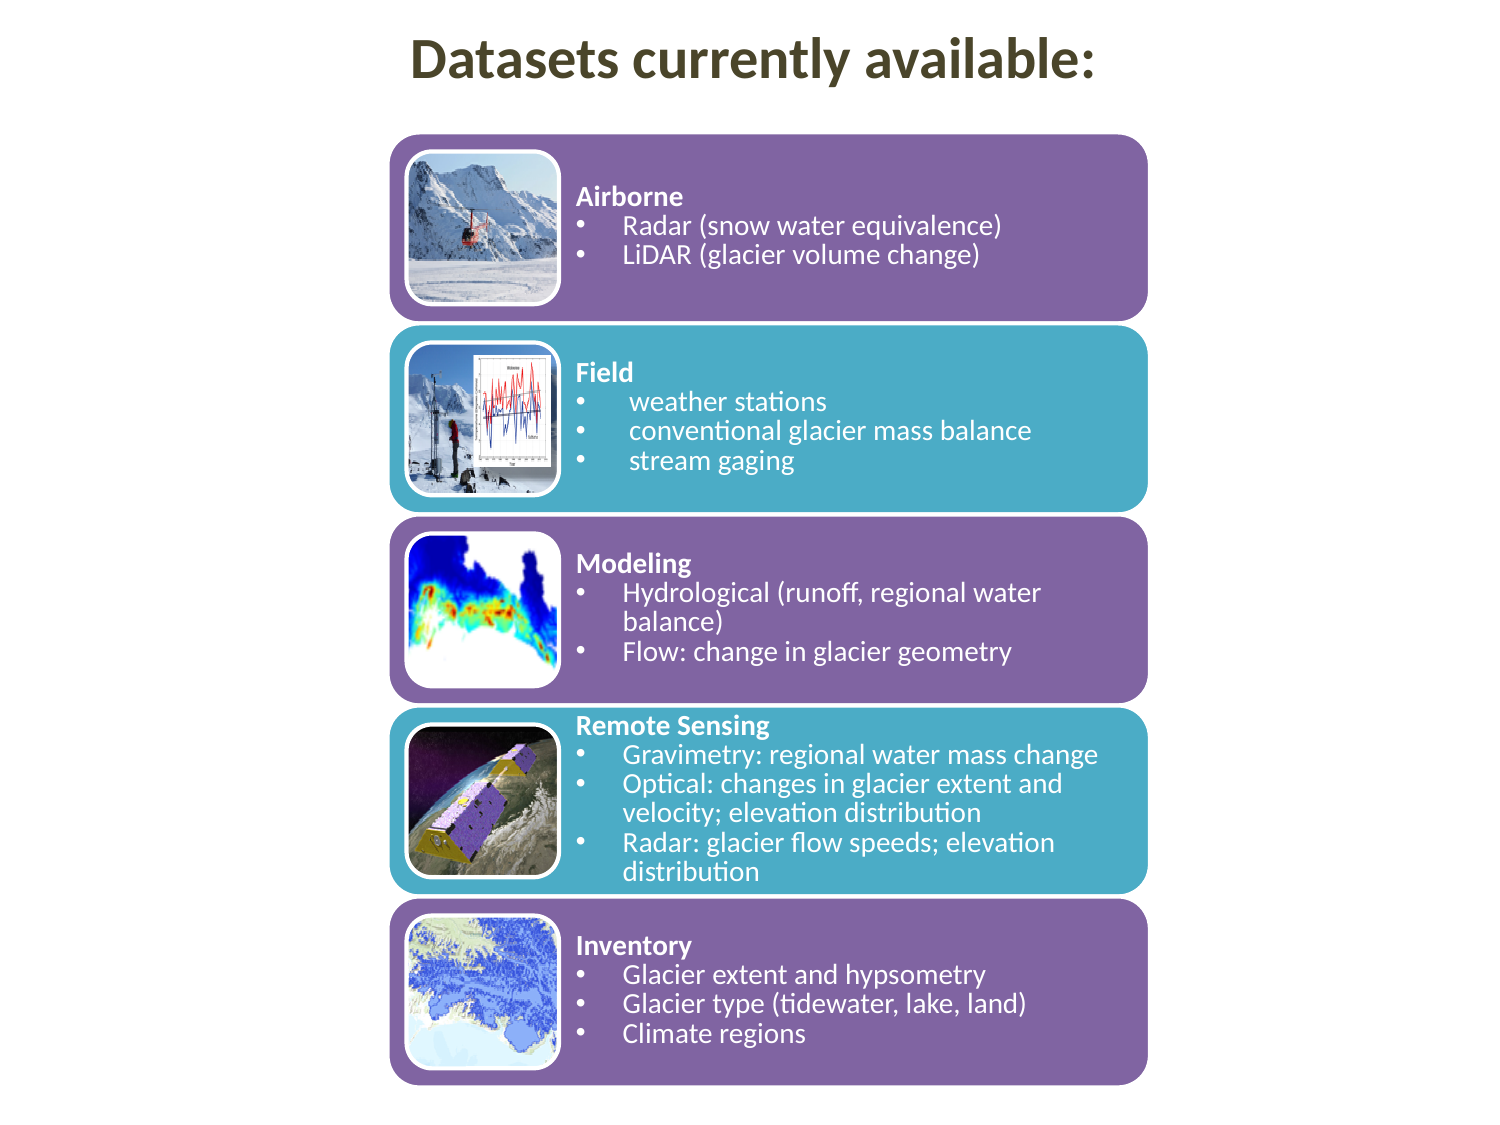

Datasets currently available:
Airborne
Radar (snow water equivalence)
LiDAR (glacier volume change)
Remote Sensing
Gravimetry: regional water mass change
Optical: changes in glacier extent and velocity; elevation distribution
Field
Modeling
 weather stations
 conventional glacier mass balance
 stream gaging
Hydrological (runoff, regional water balance)
Flow: change in glacier geometry
Radar: glacier flow speeds; elevation distribution
Inventory
Glacier extent and hypsometry
Glacier type (tidewater, lake, land)
Climate regions